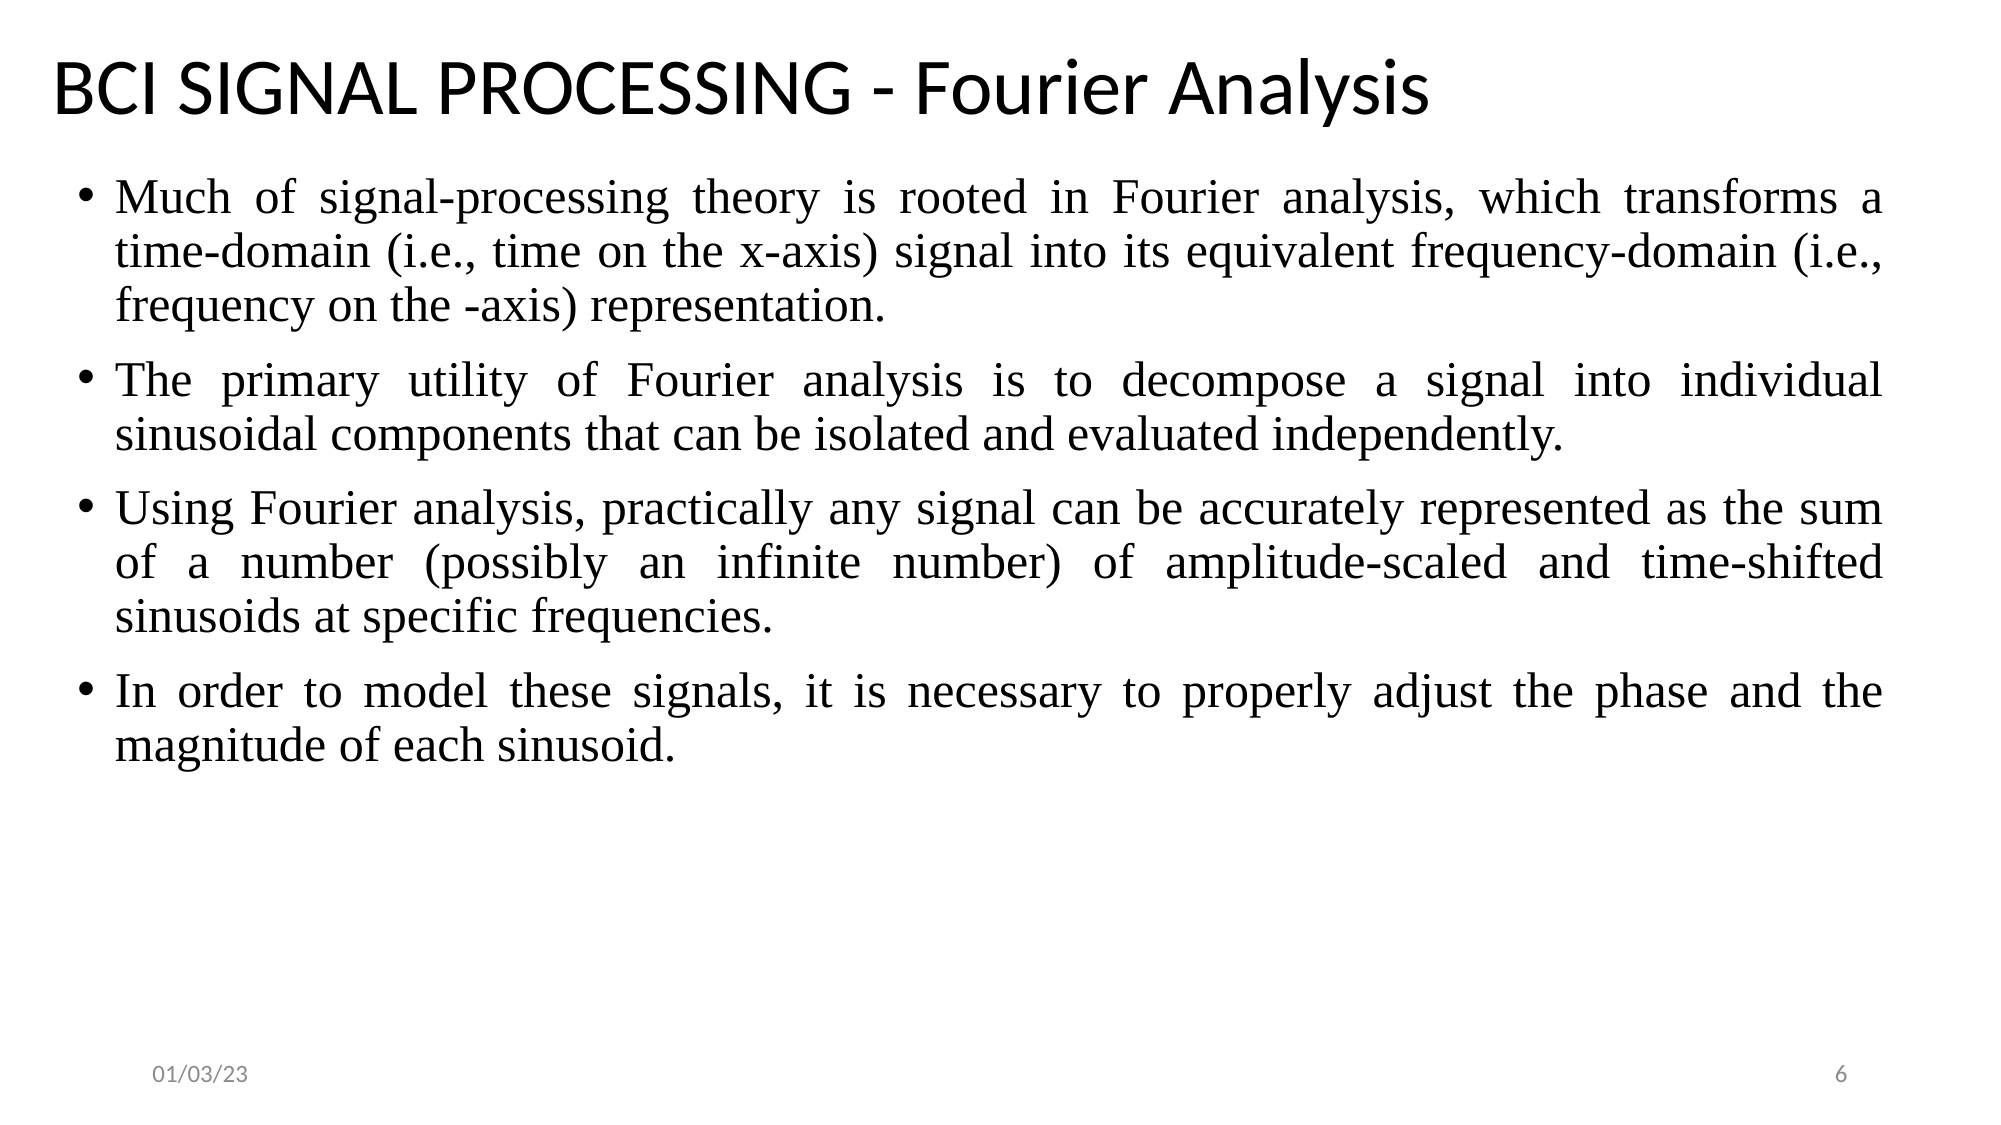

# BCI SIGNAL PROCESSING - Fourier Analysis
Much of signal-processing theory is rooted in Fourier analysis, which transforms a time-domain (i.e., time on the x-axis) signal into its equivalent frequency-domain (i.e., frequency on the -axis) representation.
The primary utility of Fourier analysis is to decompose a signal into individual sinusoidal components that can be isolated and evaluated independently.
Using Fourier analysis, practically any signal can be accurately represented as the sum of a number (possibly an infinite number) of amplitude-scaled and time-shifted sinusoids at specific frequencies.
In order to model these signals, it is necessary to properly adjust the phase and the magnitude of each sinusoid.

01/03/23
6